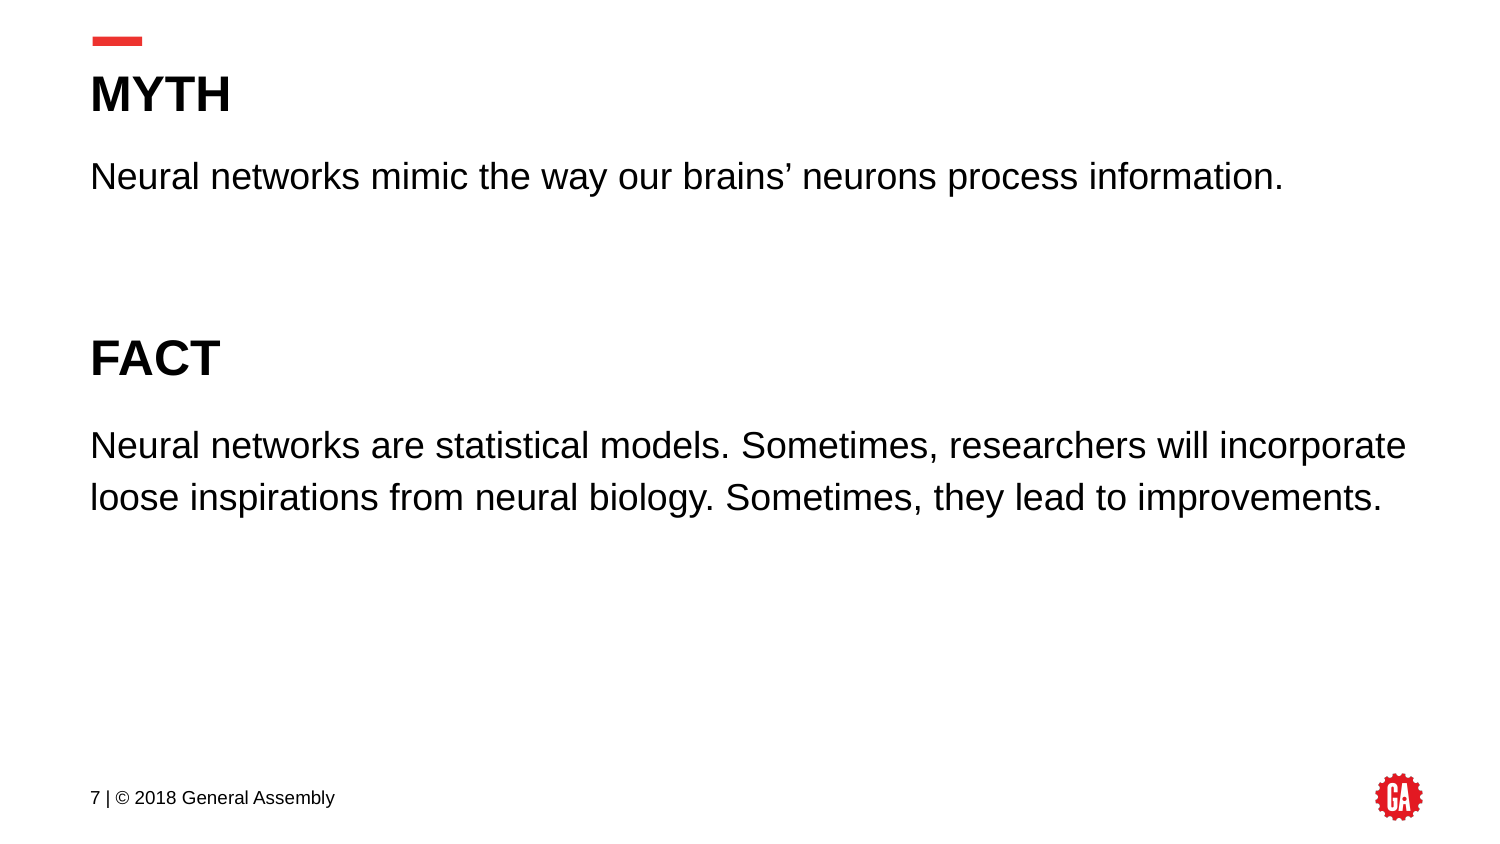

# MYTH
Neural networks mimic the way our brains’ neurons process information.
FACT
Neural networks are statistical models. Sometimes, researchers will incorporate loose inspirations from neural biology. Sometimes, they lead to improvements.
7 | © 2018 General Assembly